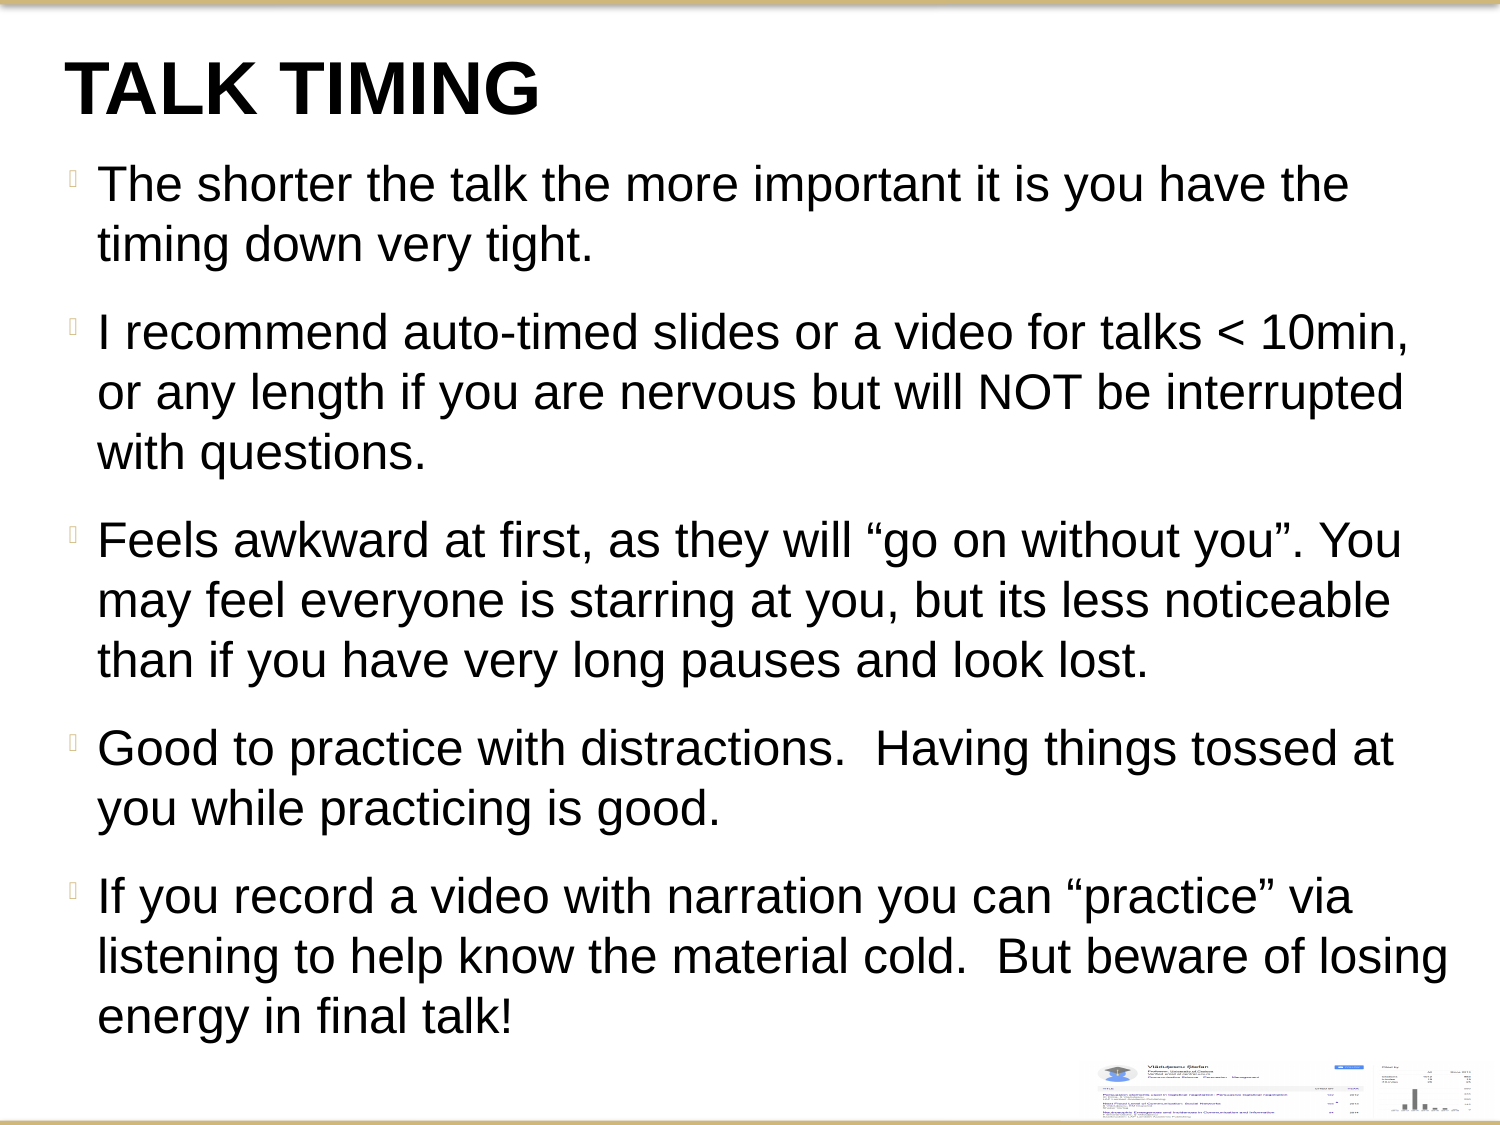

Talk Timing
The shorter the talk the more important it is you have the timing down very tight.
I recommend auto-timed slides or a video for talks < 10min, or any length if you are nervous but will NOT be interrupted with questions.
Feels awkward at first, as they will “go on without you”. You may feel everyone is starring at you, but its less noticeable than if you have very long pauses and look lost.
Good to practice with distractions.  Having things tossed at you while practicing is good.
If you record a video with narration you can “practice” via listening to help know the material cold.  But beware of losing energy in final talk!